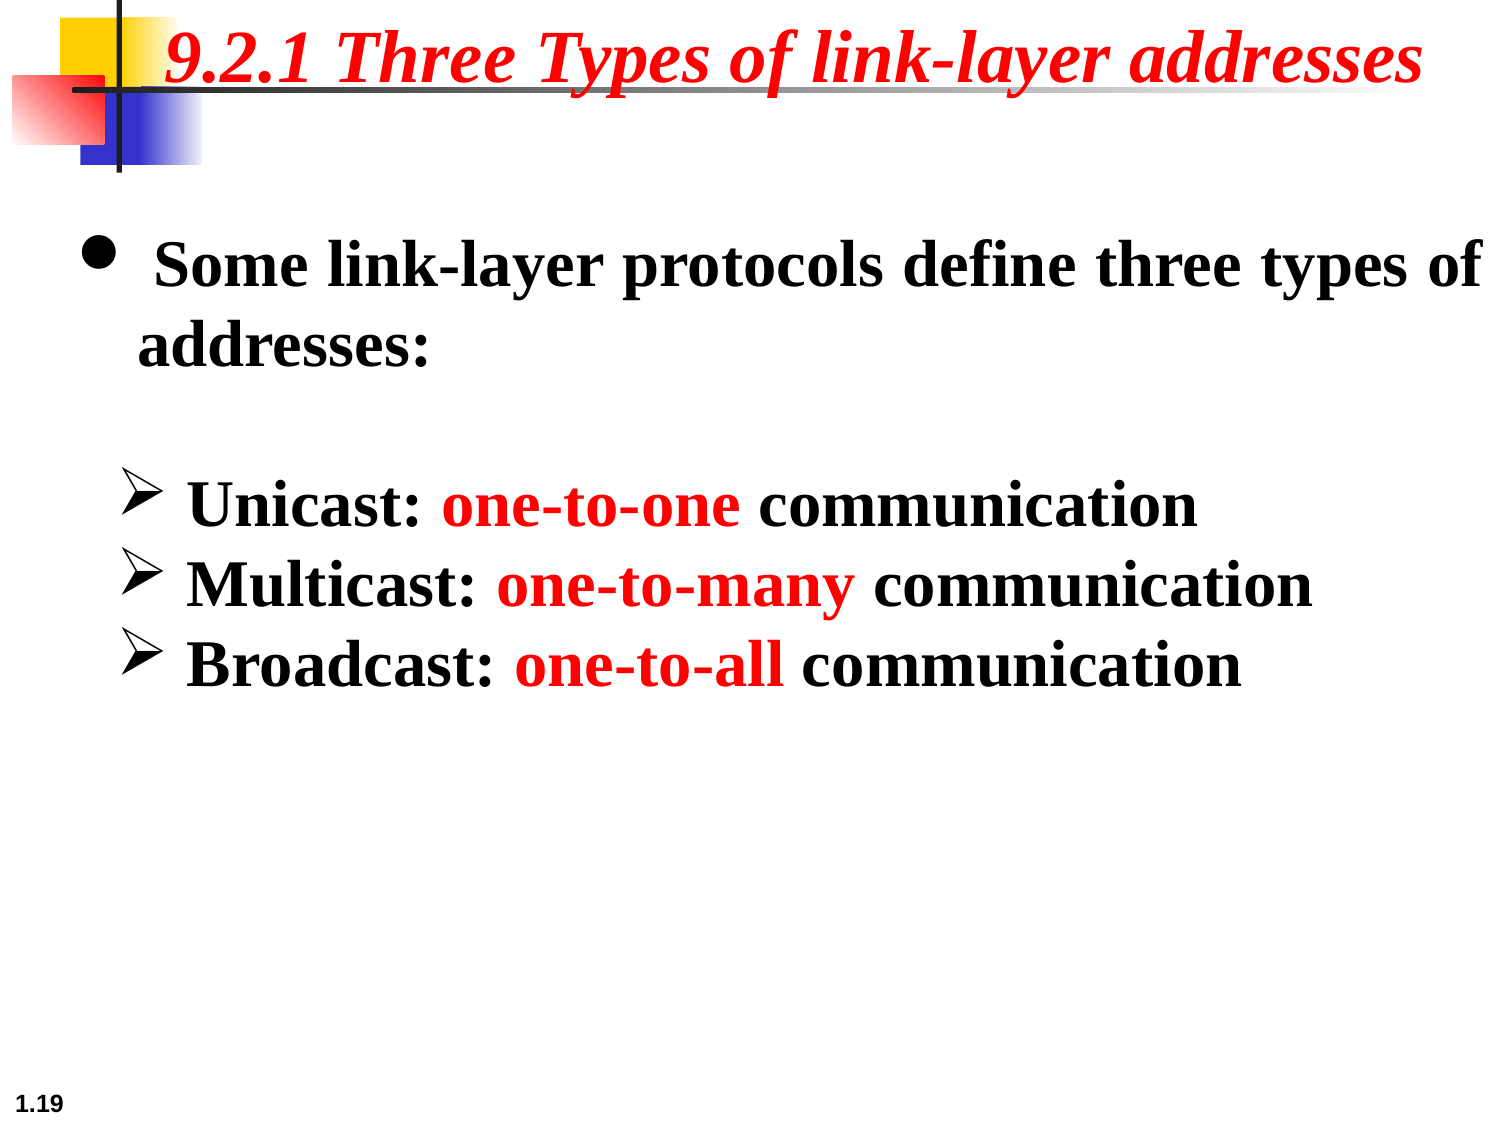

9.2.1 Three Types of link-layer addresses

 Some link-layer protocols define three types of addresses:

 Unicast: one-to-one communication
 Multicast: one-to-many communication
 Broadcast: one-to-all communication
1.19